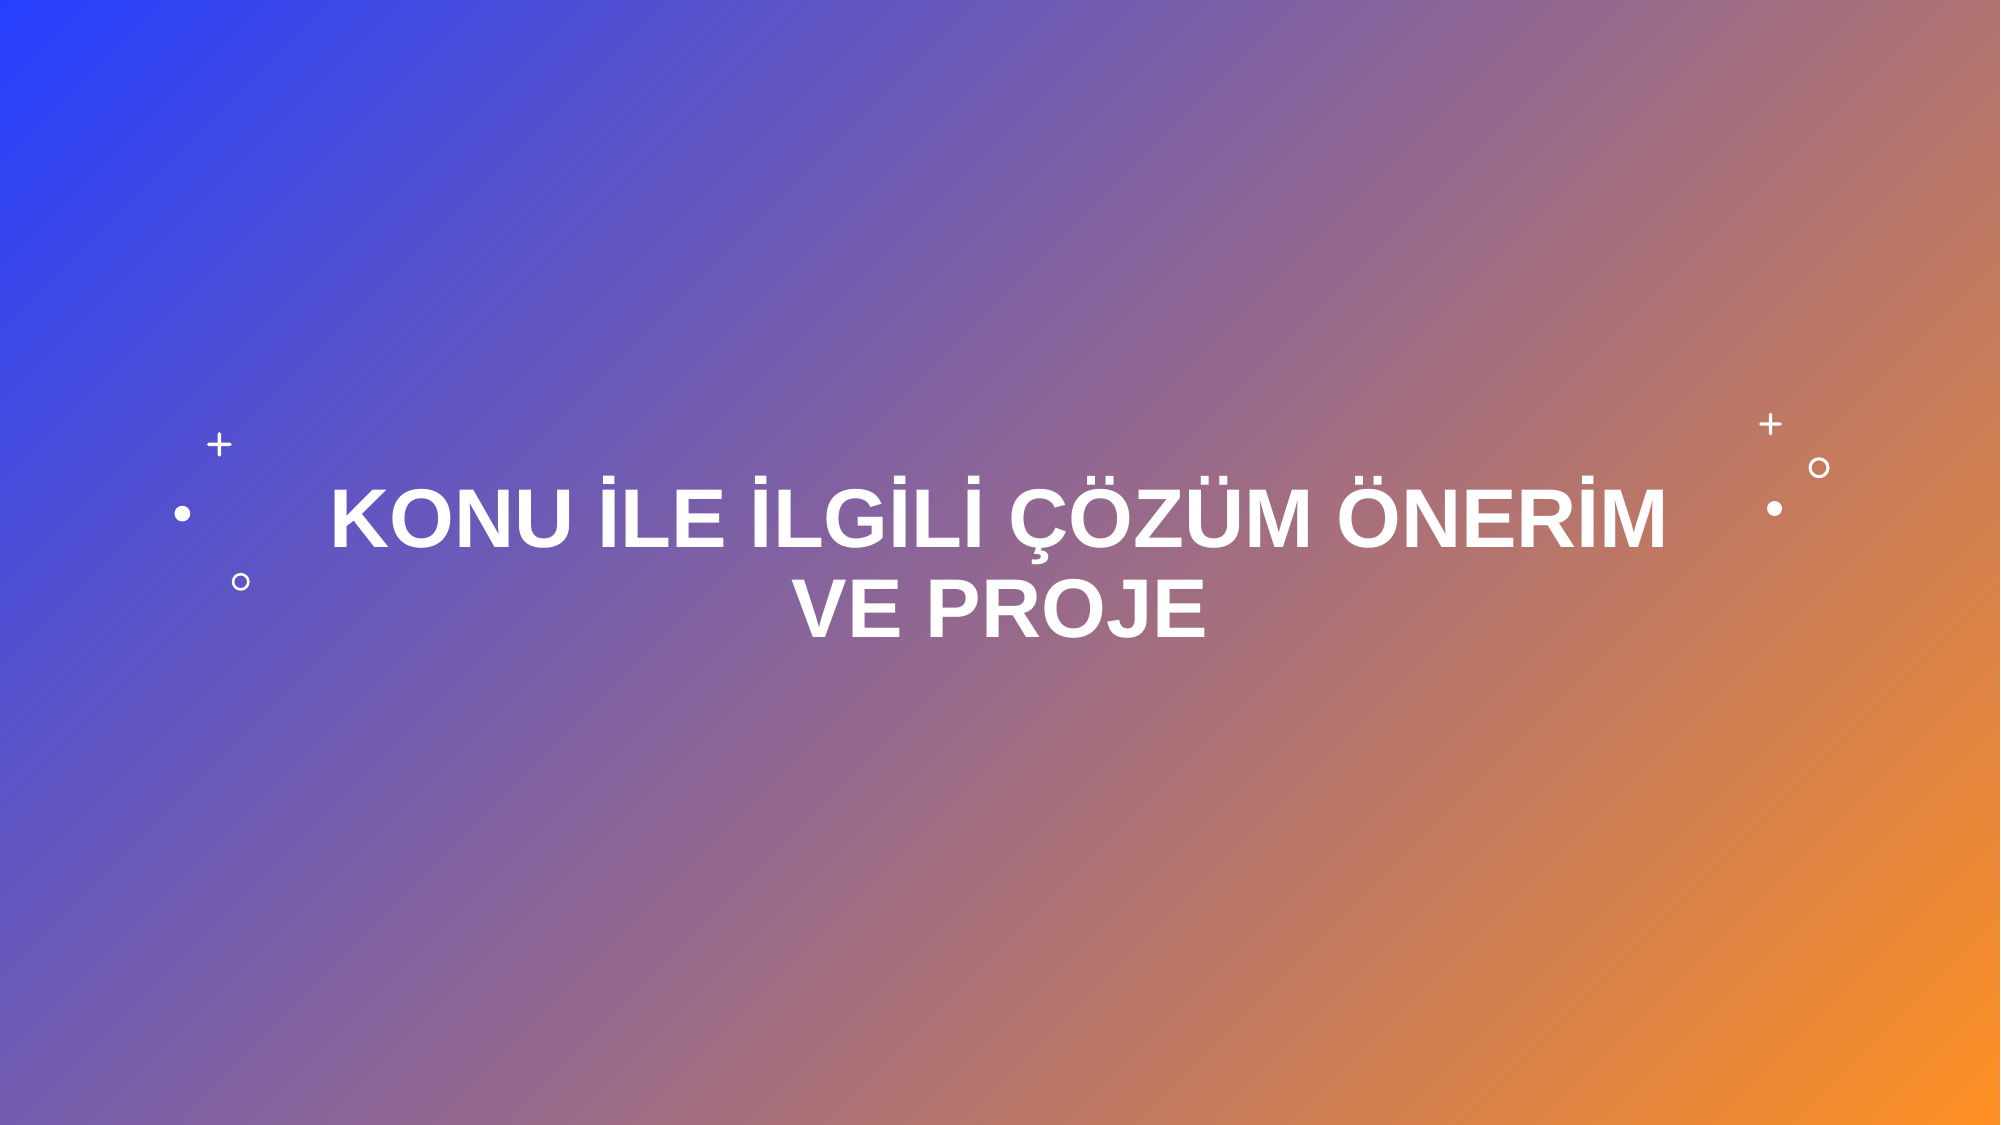

# Konu İle ilgili Çözüm Önerim Ve Proje